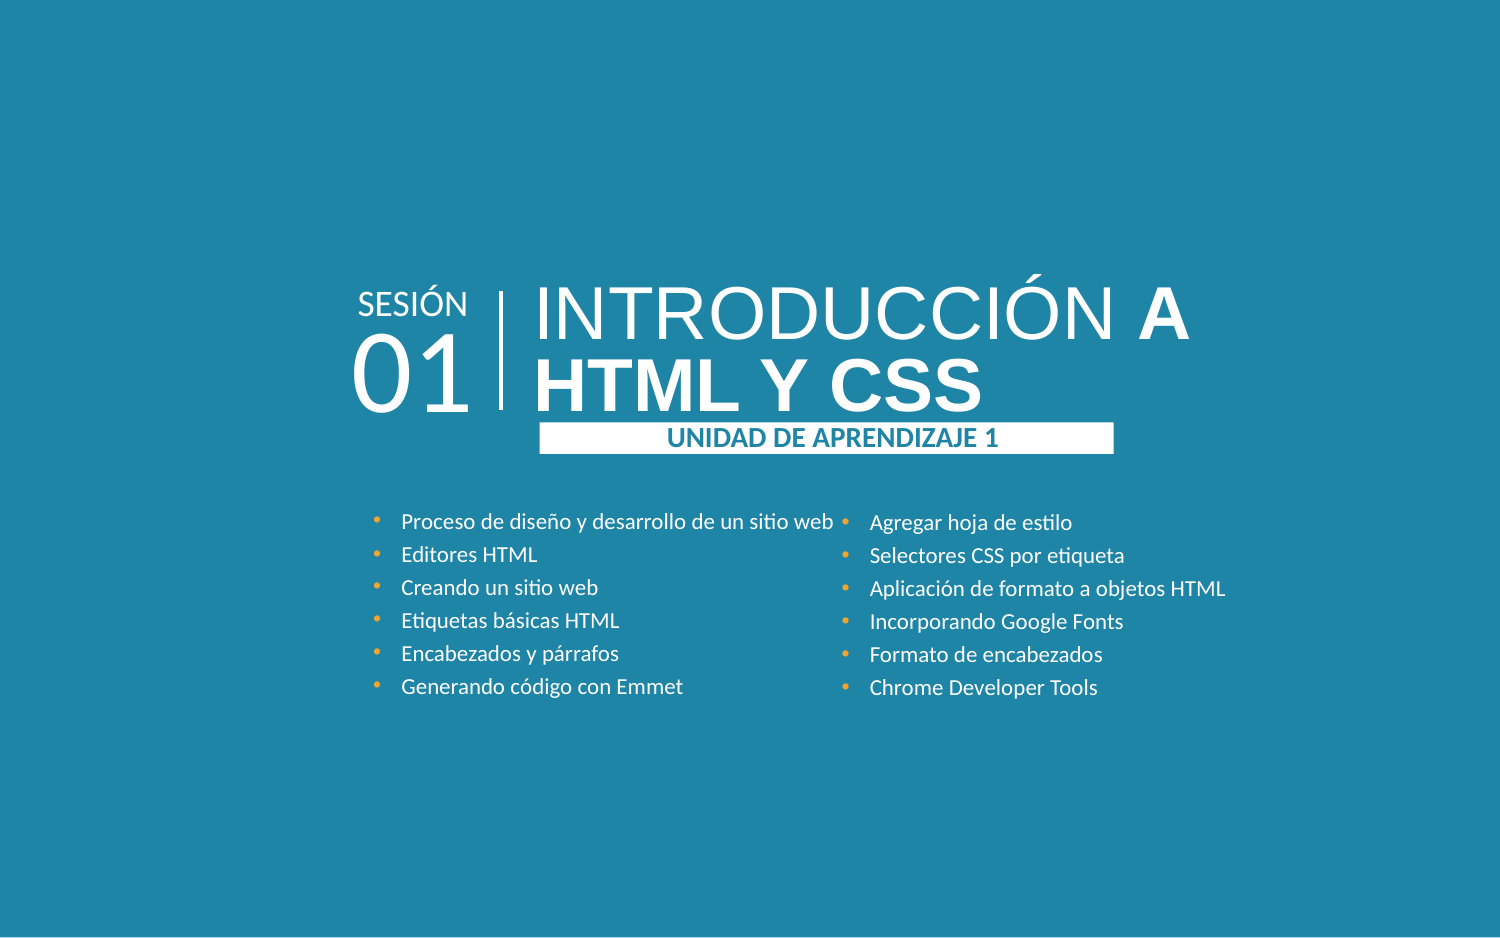

SESIÓN
INTRODUCCIÓN A HTML Y CSS
01
  UNIDAD DE APRENDIZAJE 1
Proceso de diseño y desarrollo de un sitio web
Editores HTML
Creando un sitio web
Etiquetas básicas HTML
Encabezados y párrafos
Generando código con Emmet

Agregar hoja de estilo
Selectores CSS por etiqueta
Aplicación de formato a objetos HTML
Incorporando Google Fonts
Formato de encabezados
Chrome Developer Tools